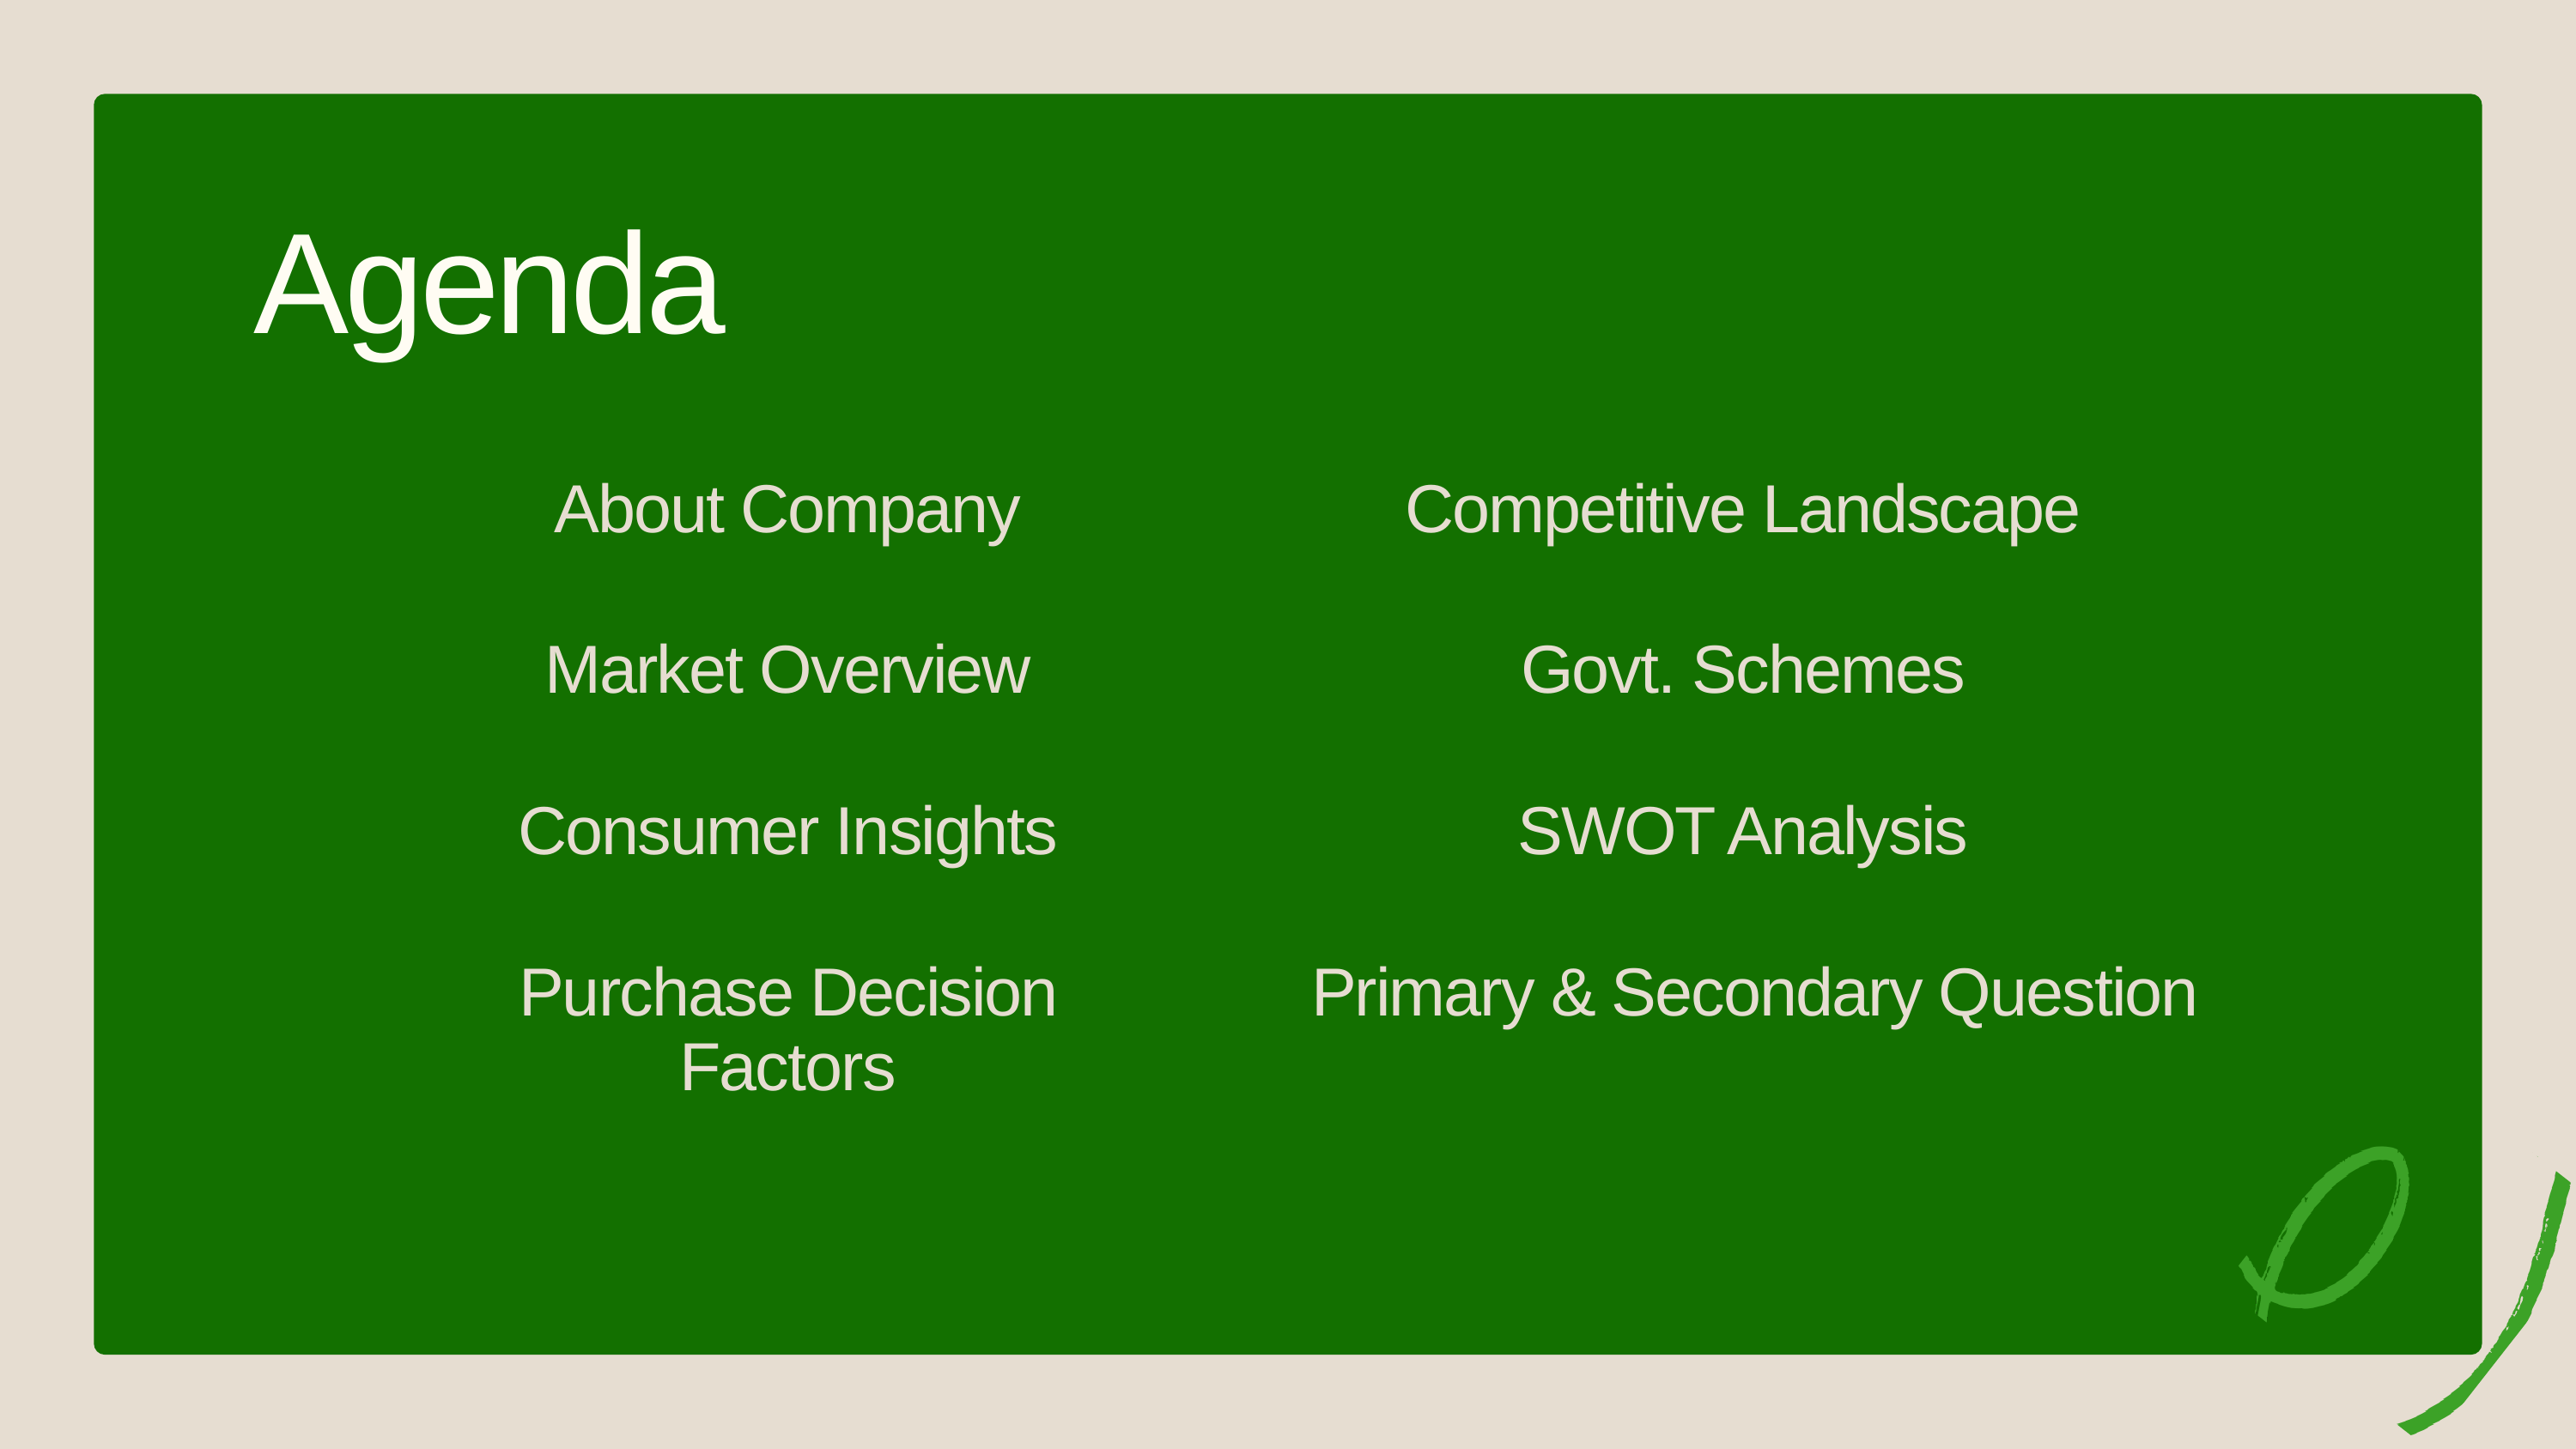

Agenda
Competitive Landscape
About Company
Market Overview
Govt. Schemes
Consumer Insights
SWOT Analysis
Purchase Decision Factors
Primary & Secondary Question

3